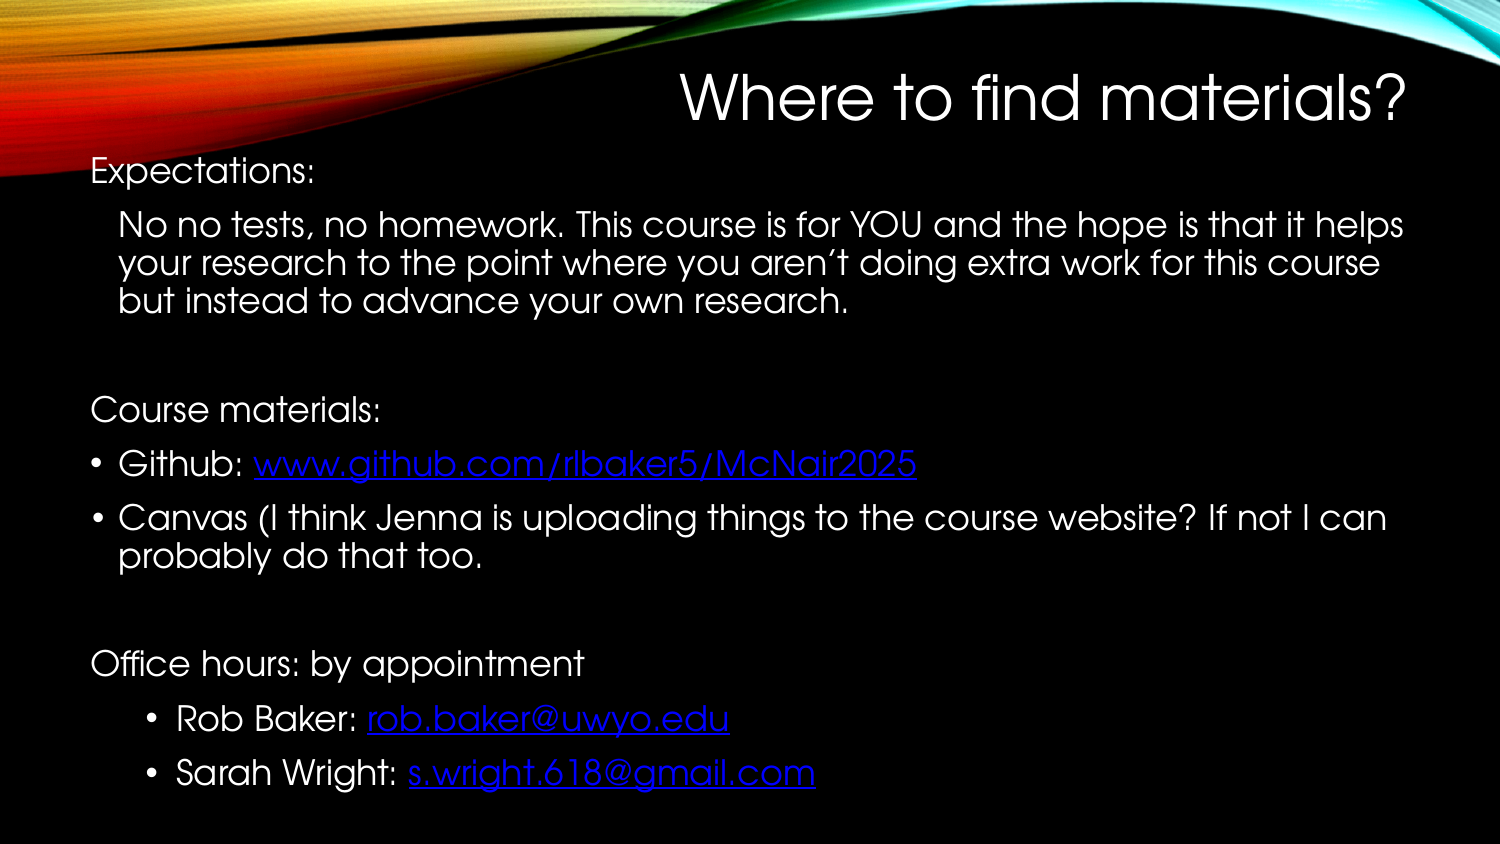

# Where to find materials?
Expectations:
No no tests, no homework. This course is for YOU and the hope is that it helps your research to the point where you aren’t doing extra work for this course but instead to advance your own research.

Course materials:
Github: www.github.com/rlbaker5/McNair2025
Canvas (I think Jenna is uploading things to the course website? If not I can probably do that too.

Office hours: by appointment
Rob Baker: rob.baker@uwyo.edu
Sarah Wright: s.wright.618@gmail.com